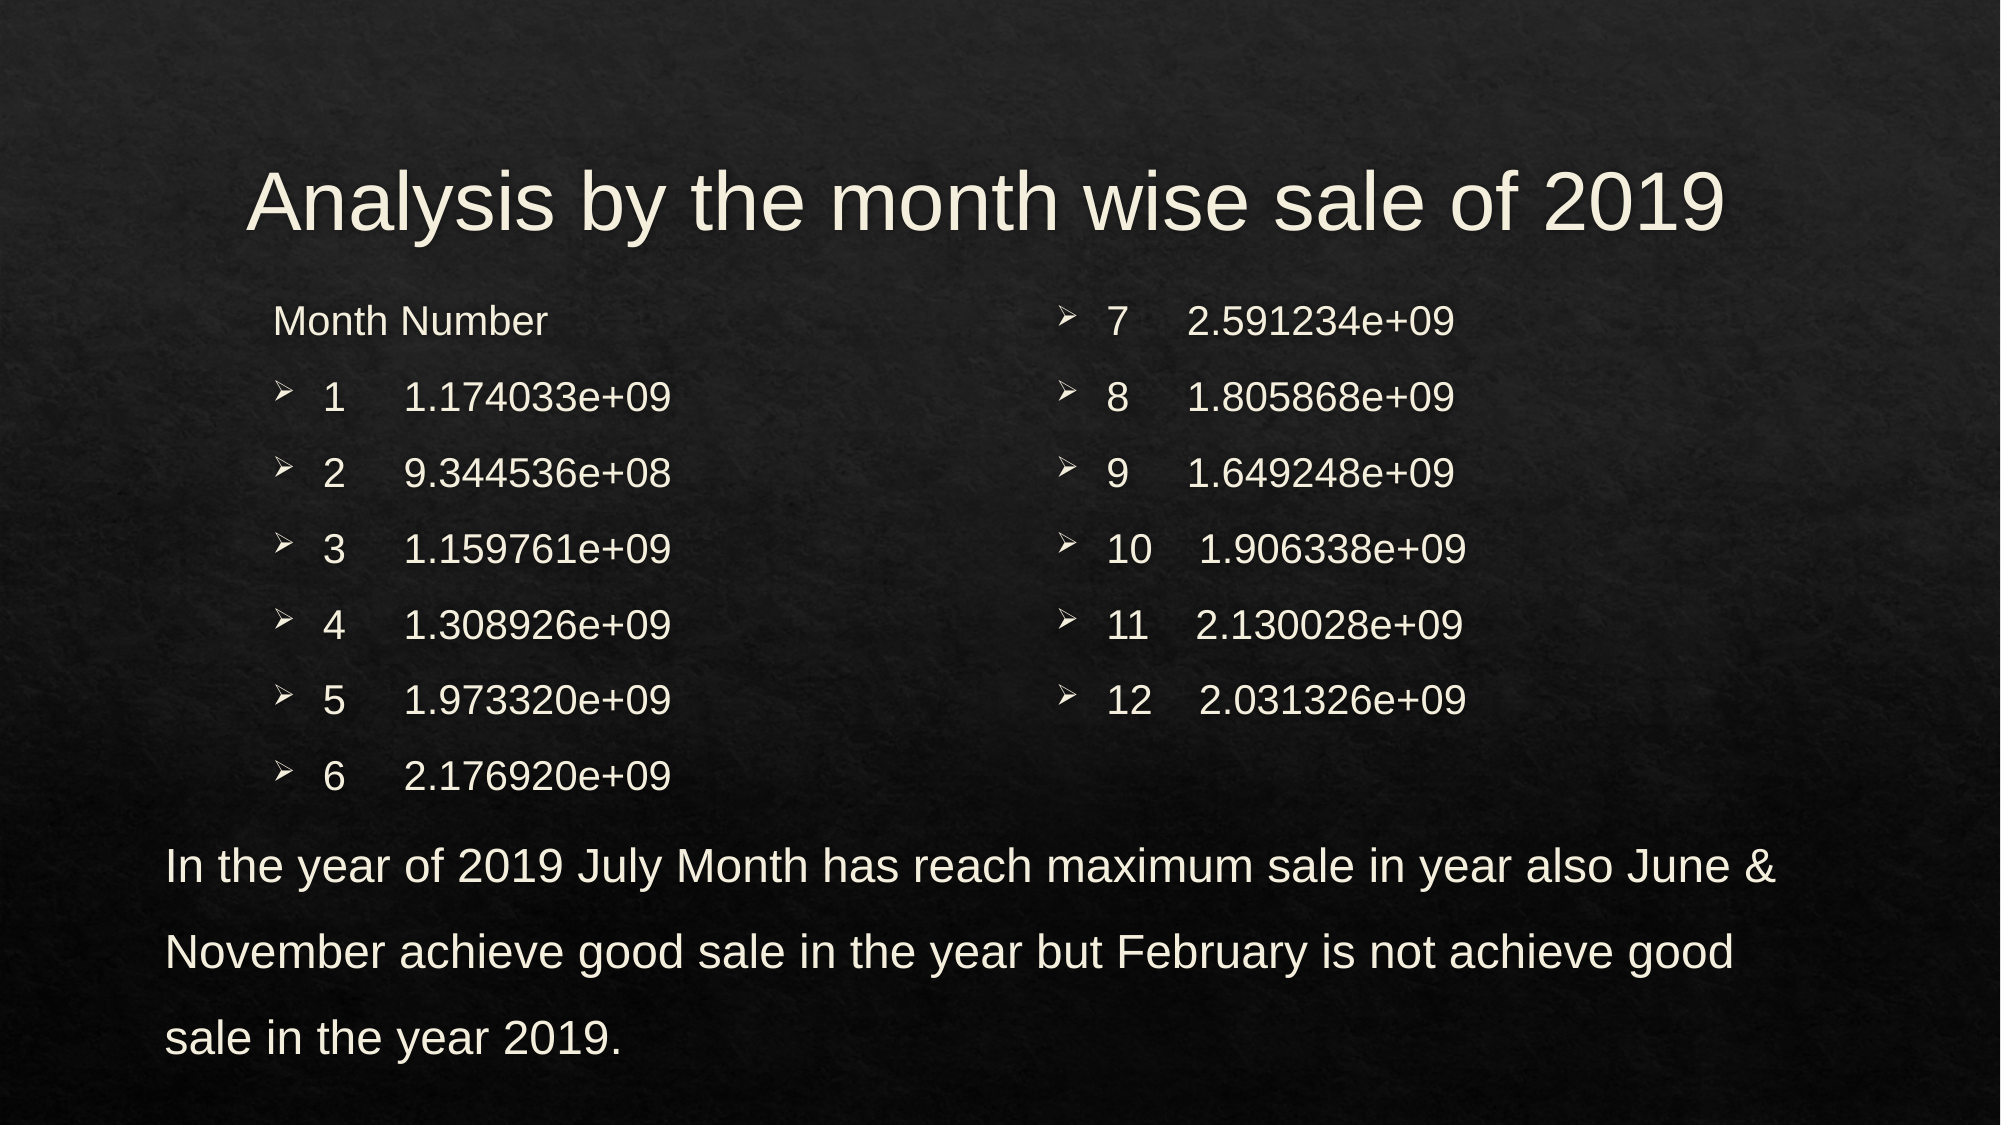

# Analysis by the month wise sale of 2019
Month Number
1     1.174033e+09
2     9.344536e+08
3     1.159761e+09
4     1.308926e+09
5     1.973320e+09
6     2.176920e+09
7     2.591234e+09
8     1.805868e+09
9     1.649248e+09
10    1.906338e+09
11    2.130028e+09
12    2.031326e+09
In the year of 2019 July Month has reach maximum sale in year also June & November achieve good sale in the year but February is not achieve good sale in the year 2019.